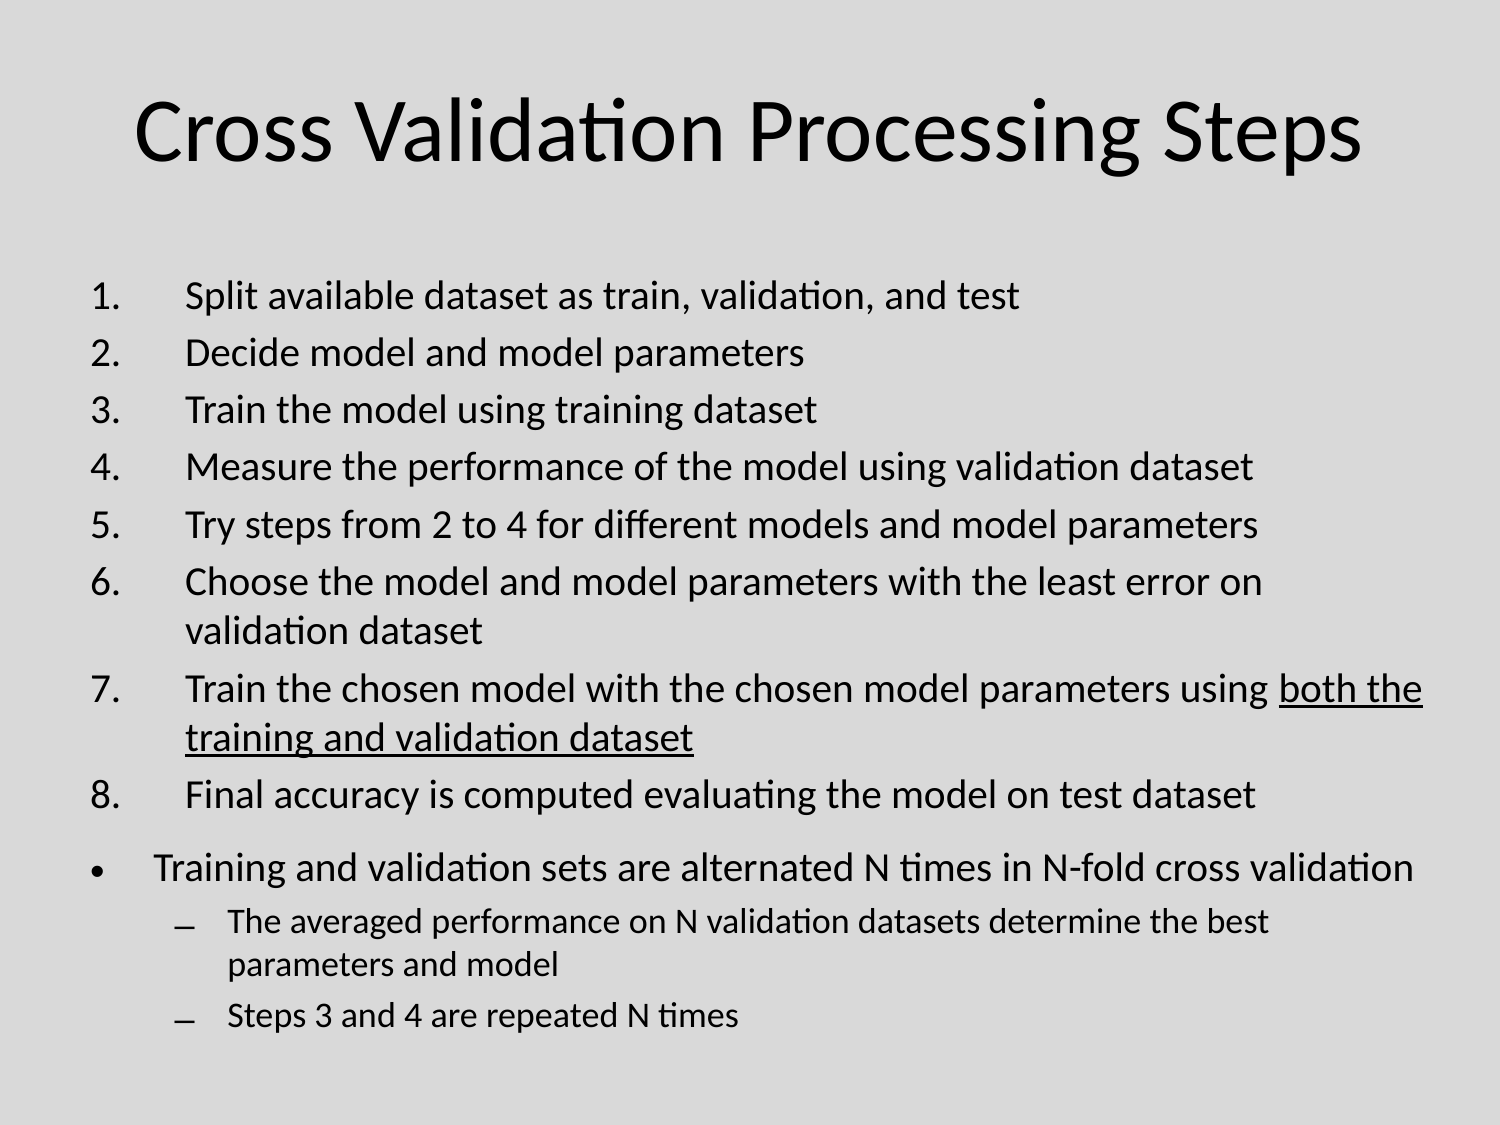

# Cross Validation Processing Steps
Split available dataset as train, validation, and test
Decide model and model parameters
Train the model using training dataset
Measure the performance of the model using validation dataset
Try steps from 2 to 4 for different models and model parameters
Choose the model and model parameters with the least error on validation dataset
Train the chosen model with the chosen model parameters using both the training and validation dataset
Final accuracy is computed evaluating the model on test dataset
Training and validation sets are alternated N times in N-fold cross validation
The averaged performance on N validation datasets determine the best parameters and model
Steps 3 and 4 are repeated N times